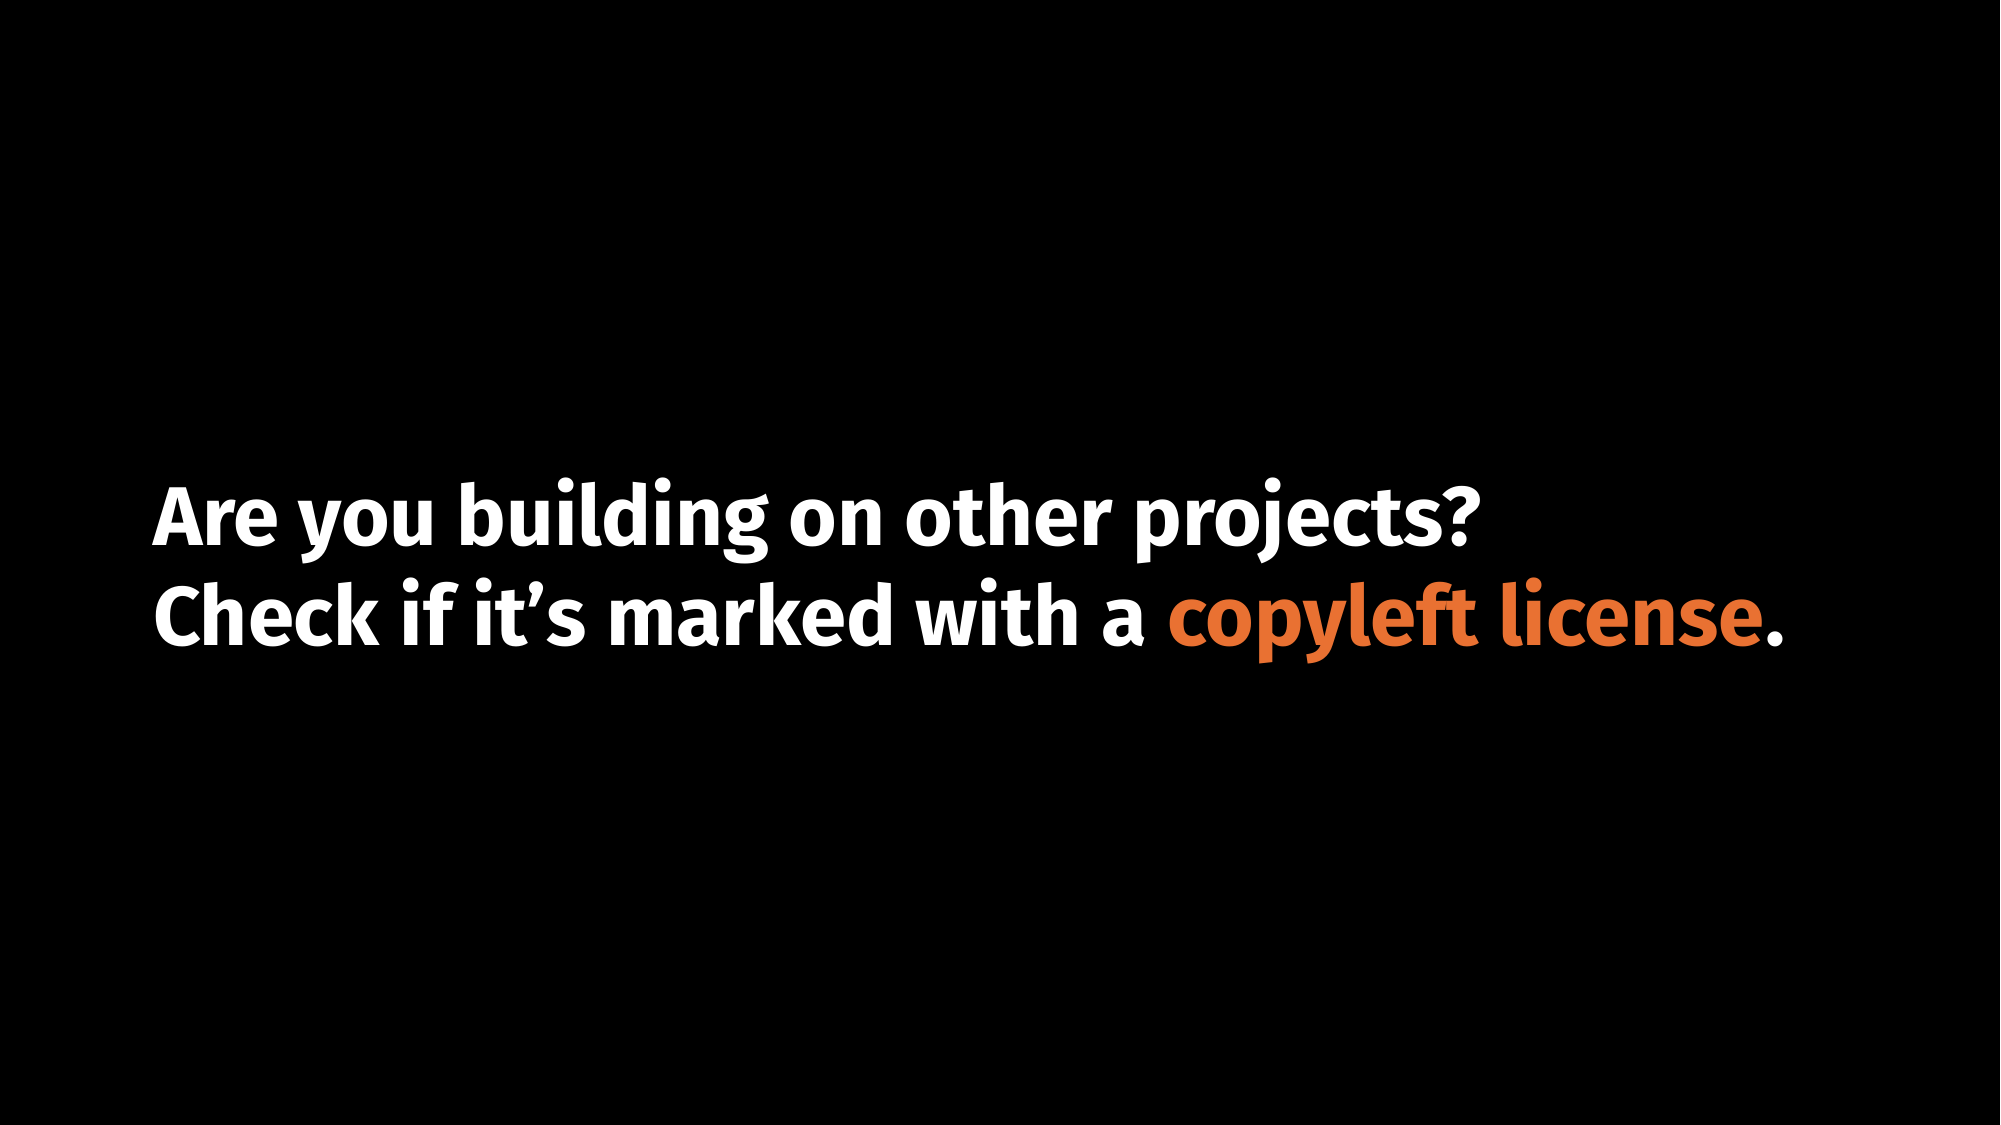

# Are you building on other projects? Check if it’s marked with a copyleft license.